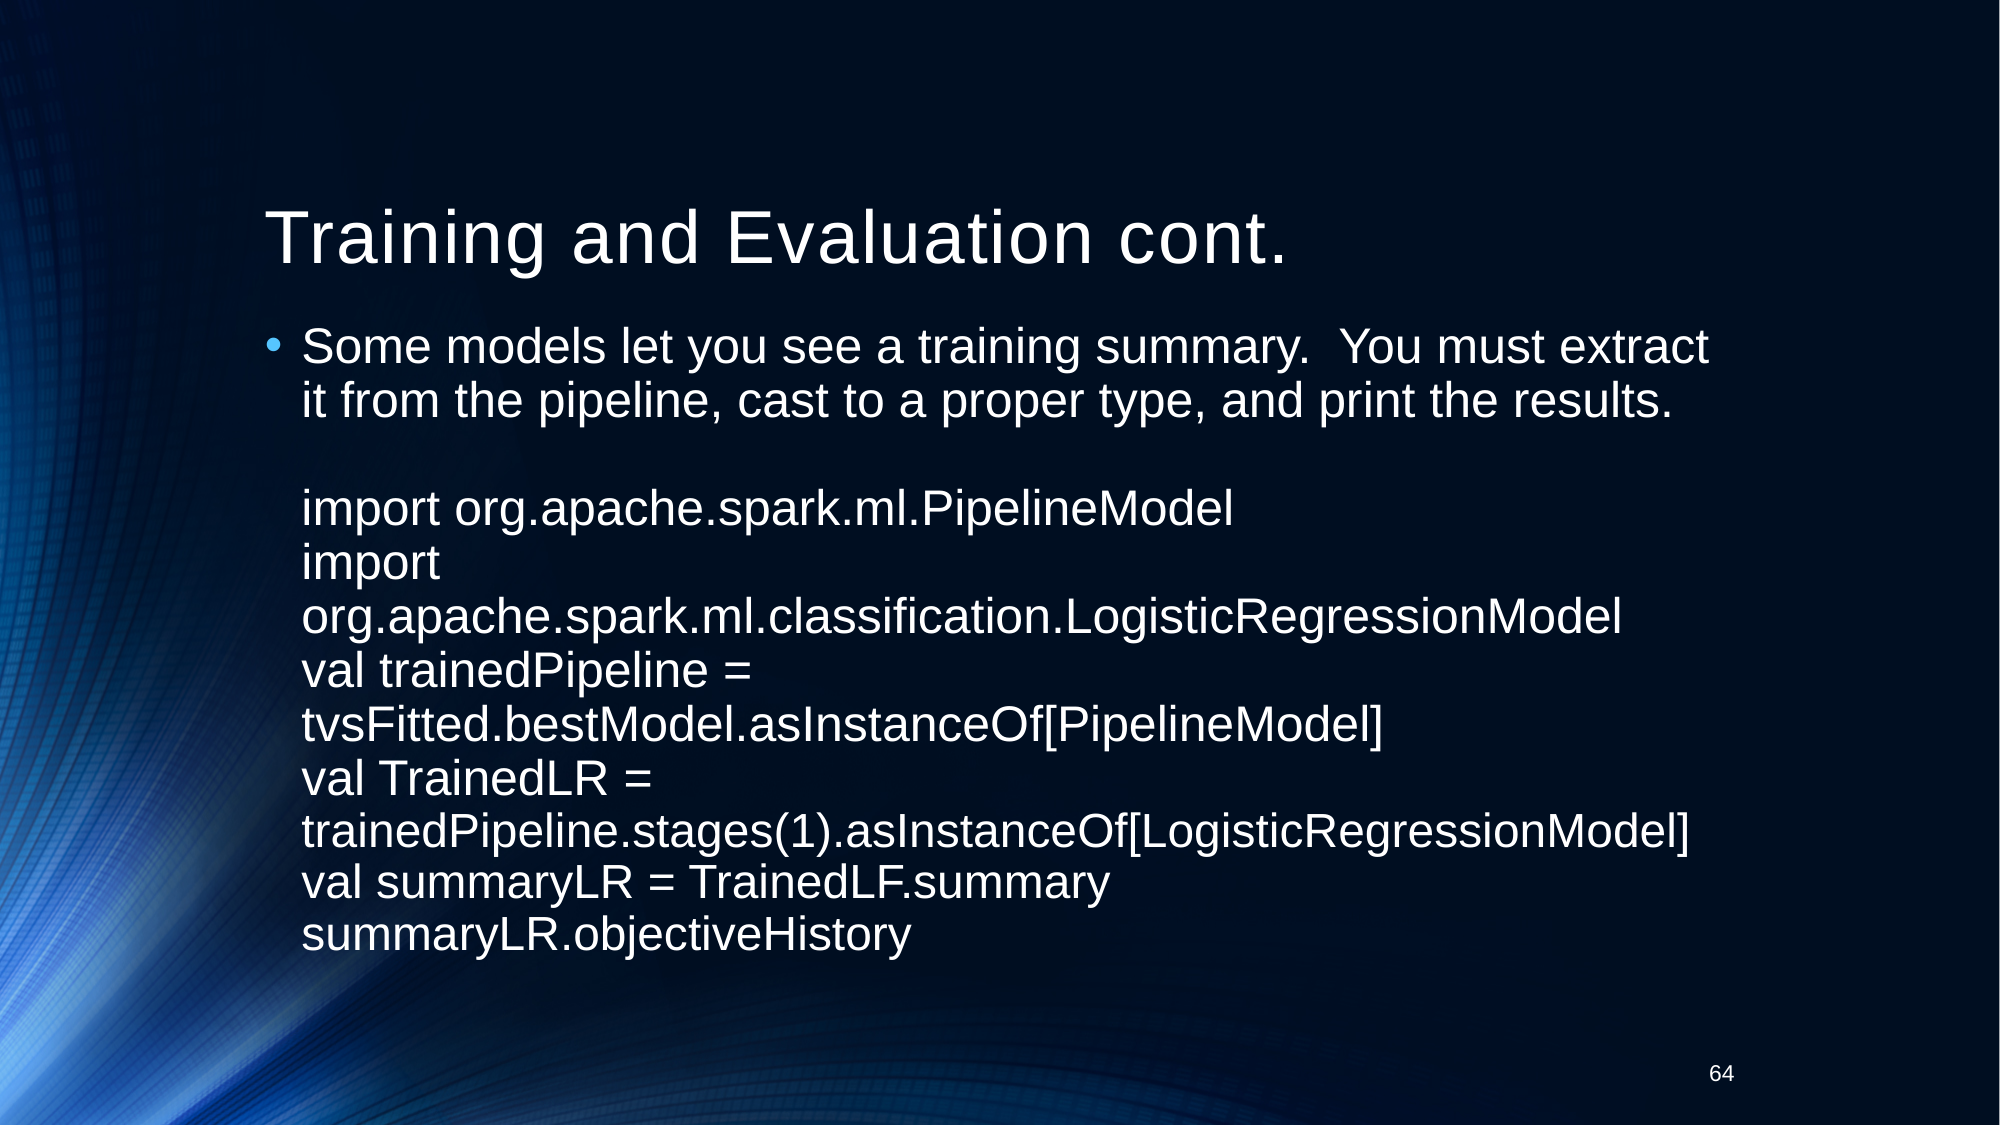

# Training and Evaluation cont.
Some models let you see a training summary.  You must extract it from the pipeline, cast to a proper type, and print the results.
import org.apache.spark.ml.PipelineModel
import org.apache.spark.ml.classification.LogisticRegressionModel
val trainedPipeline = 	tvsFitted.bestModel.asInstanceOf[PipelineModel]
val TrainedLR = 	trainedPipeline.stages(1).asInstanceOf[LogisticRegressionModel]
val summaryLR = TrainedLF.summary
summaryLR.objectiveHistory
64